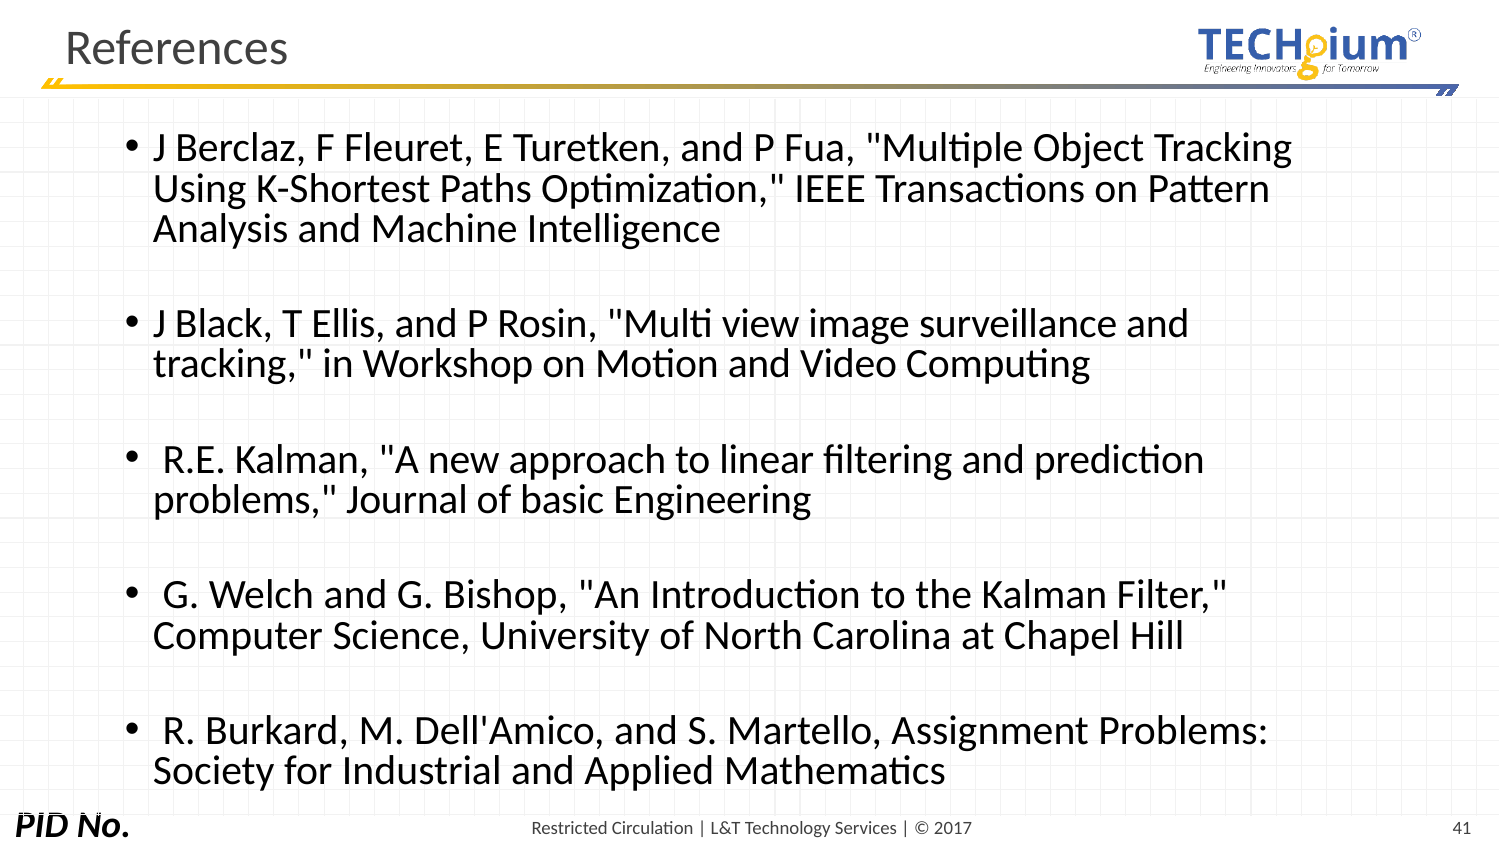

# References
J Berclaz, F Fleuret, E Turetken, and P Fua, "Multiple Object Tracking Using K-Shortest Paths Optimization," IEEE Transactions on Pattern Analysis and Machine Intelligence

J Black, T Ellis, and P Rosin, "Multi view image surveillance and tracking," in Workshop on Motion and Video Computing

 R.E. Kalman, "A new approach to linear filtering and prediction problems," Journal of basic Engineering

 G. Welch and G. Bishop, "An Introduction to the Kalman Filter," Computer Science, University of North Carolina at Chapel Hill

 R. Burkard, M. Dell'Amico, and S. Martello, Assignment Problems: Society for Industrial and Applied Mathematics